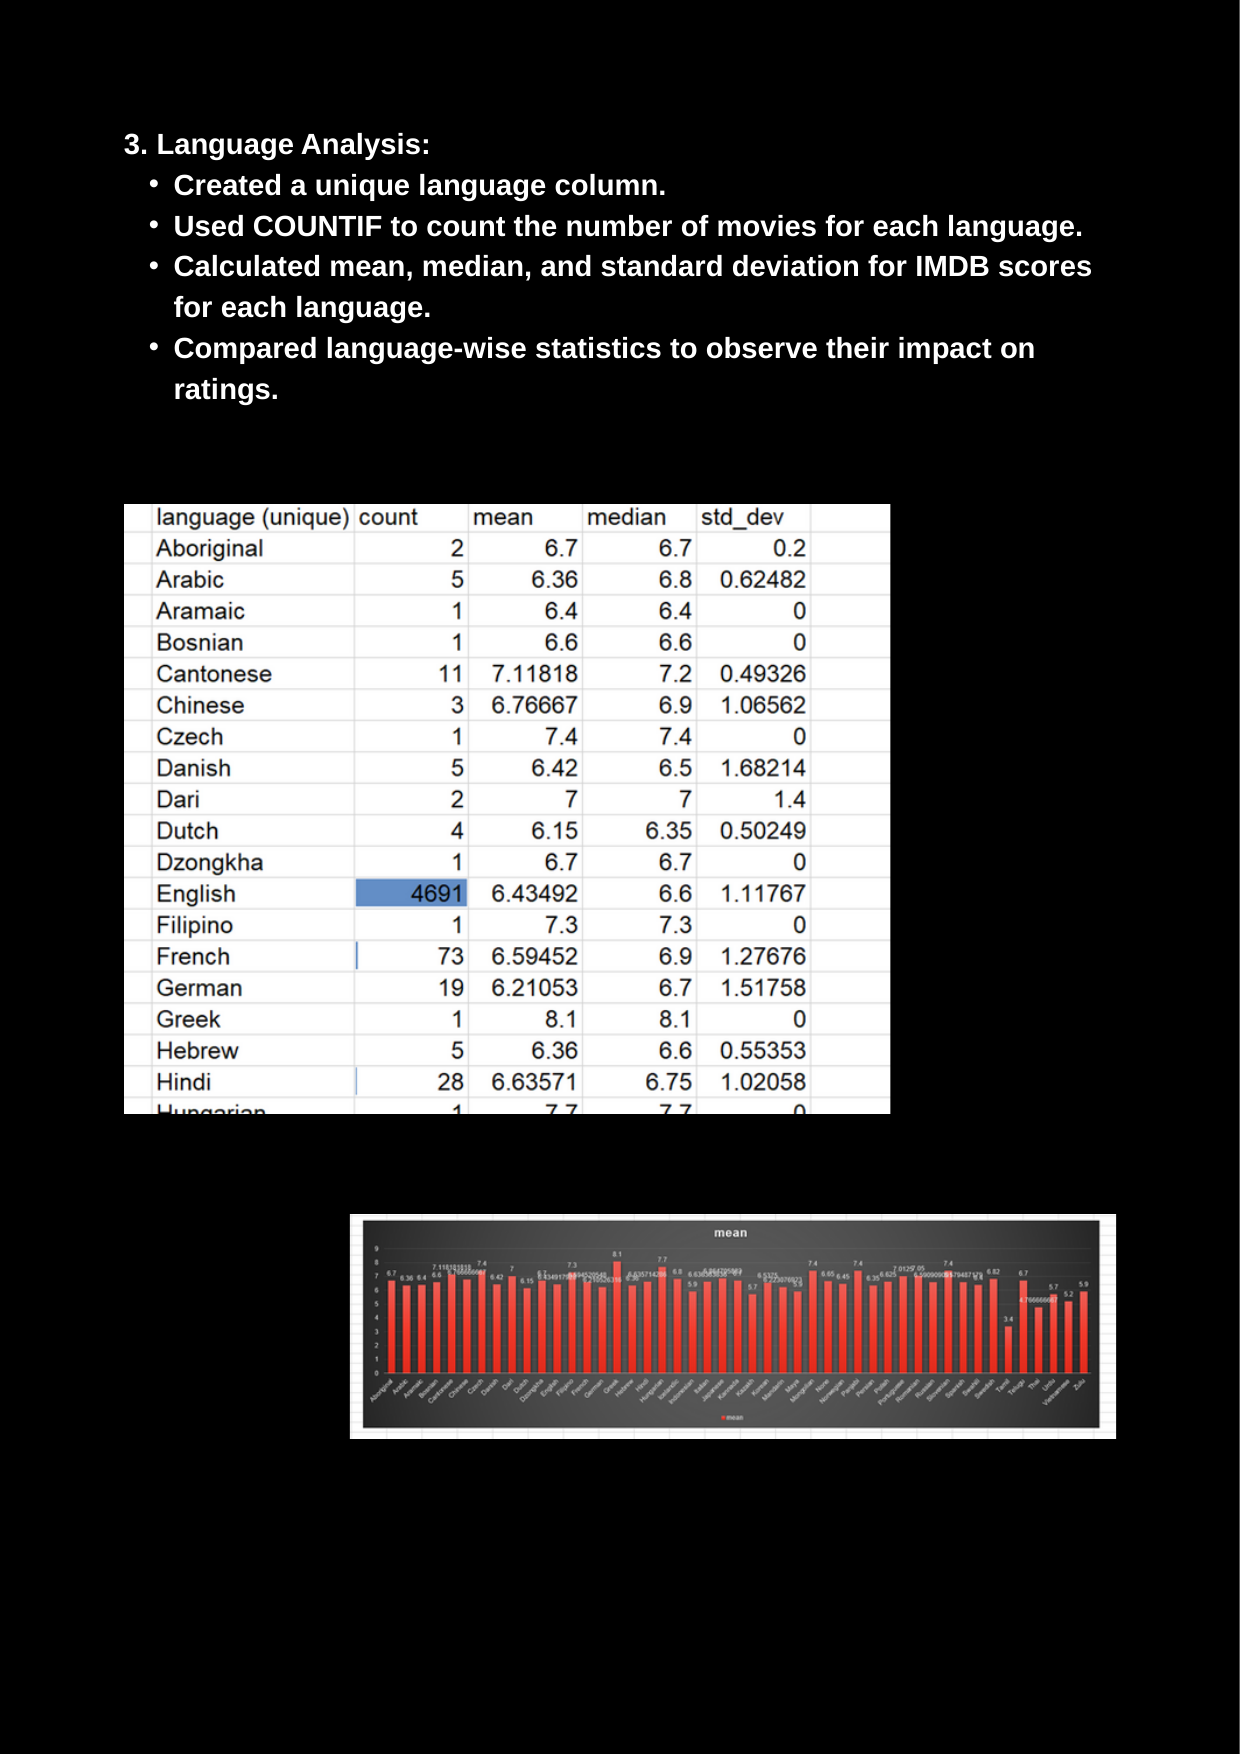

3. Language Analysis:
Created a unique language column.
Used COUNTIF to count the number of movies for each language.
Calculated mean, median, and standard deviation for IMDB scores for each language.
Compared language-wise statistics to observe their impact on ratings.